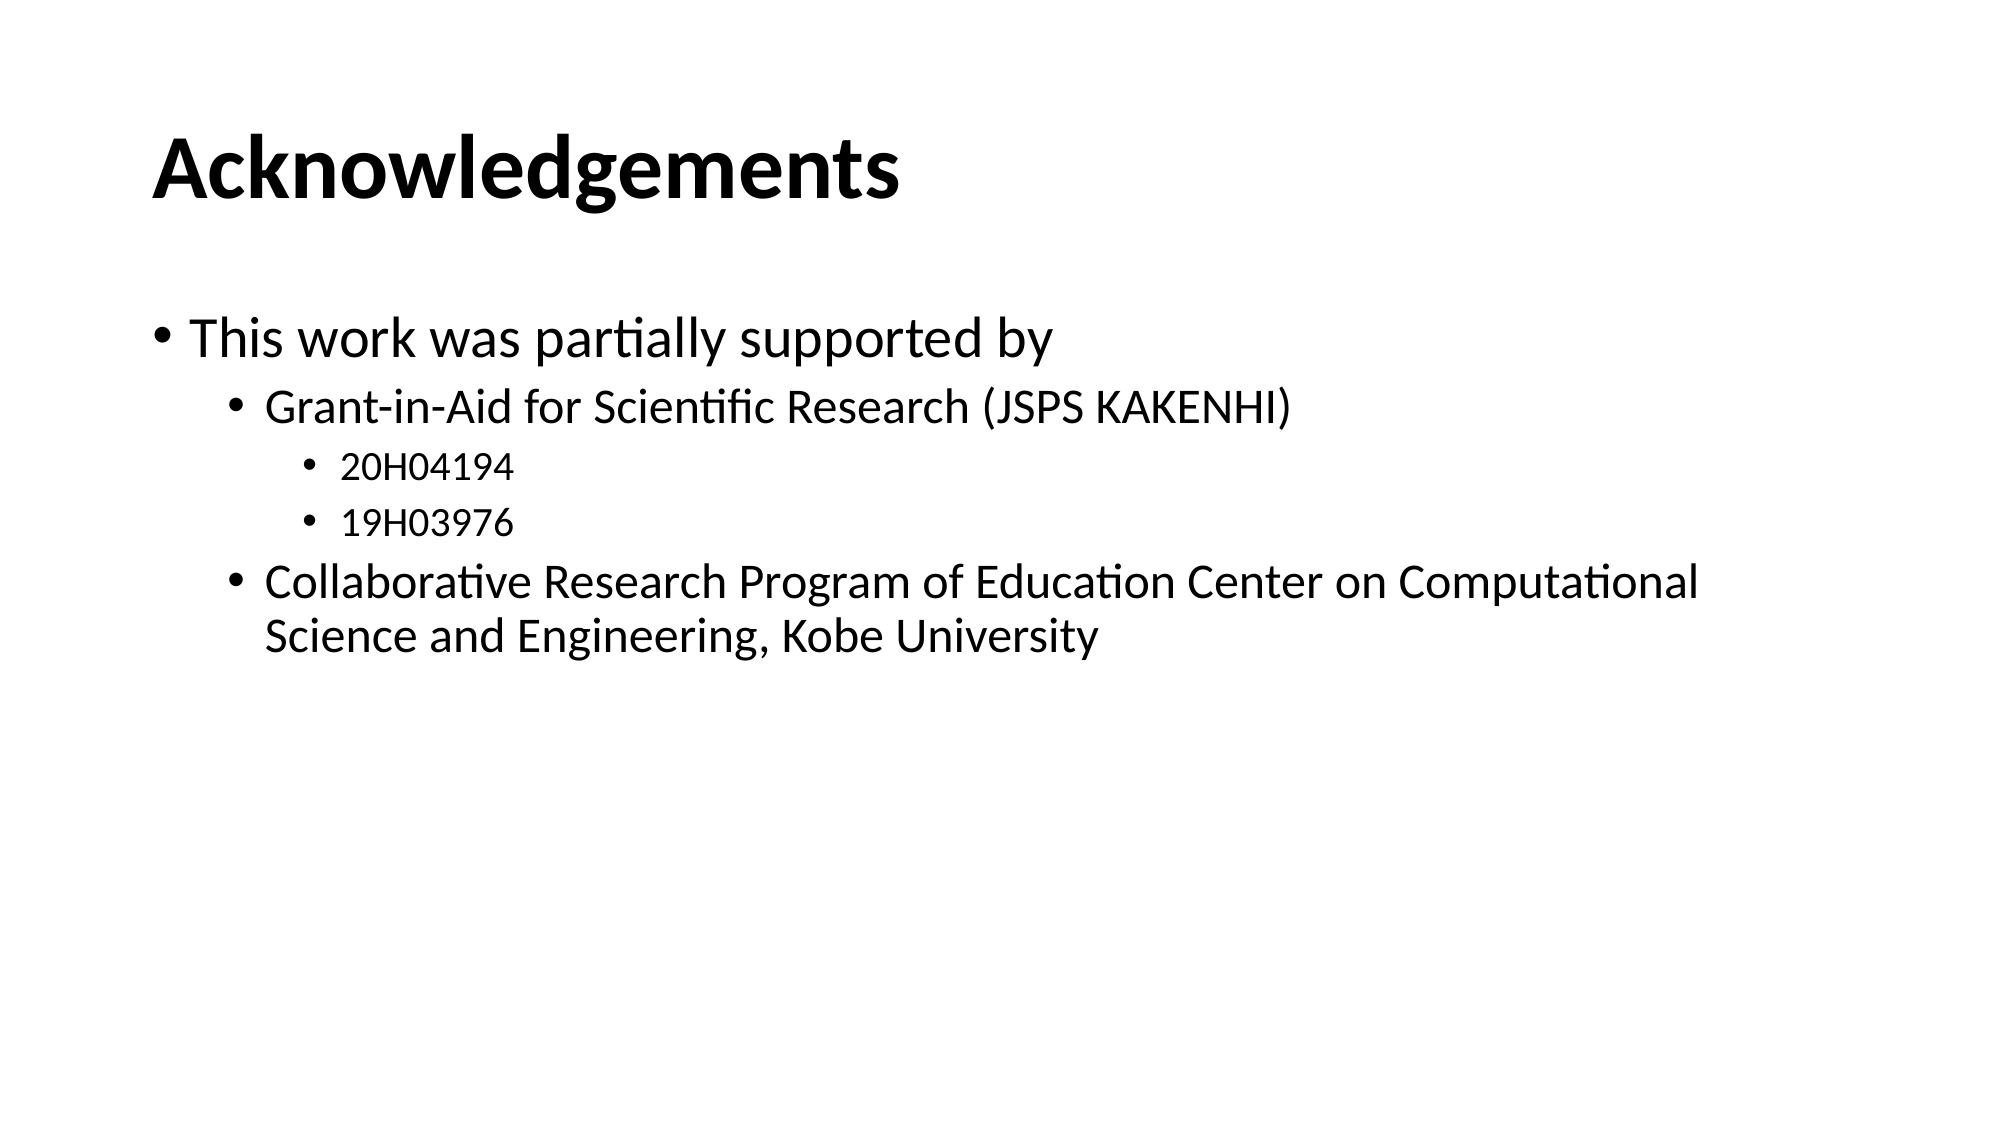

# Acknowledgements
This work was partially supported by
Grant-in-Aid for Scientific Research (JSPS KAKENHI)
20H04194
19H03976
Collaborative Research Program of Education Center on Computational Science and Engineering, Kobe University